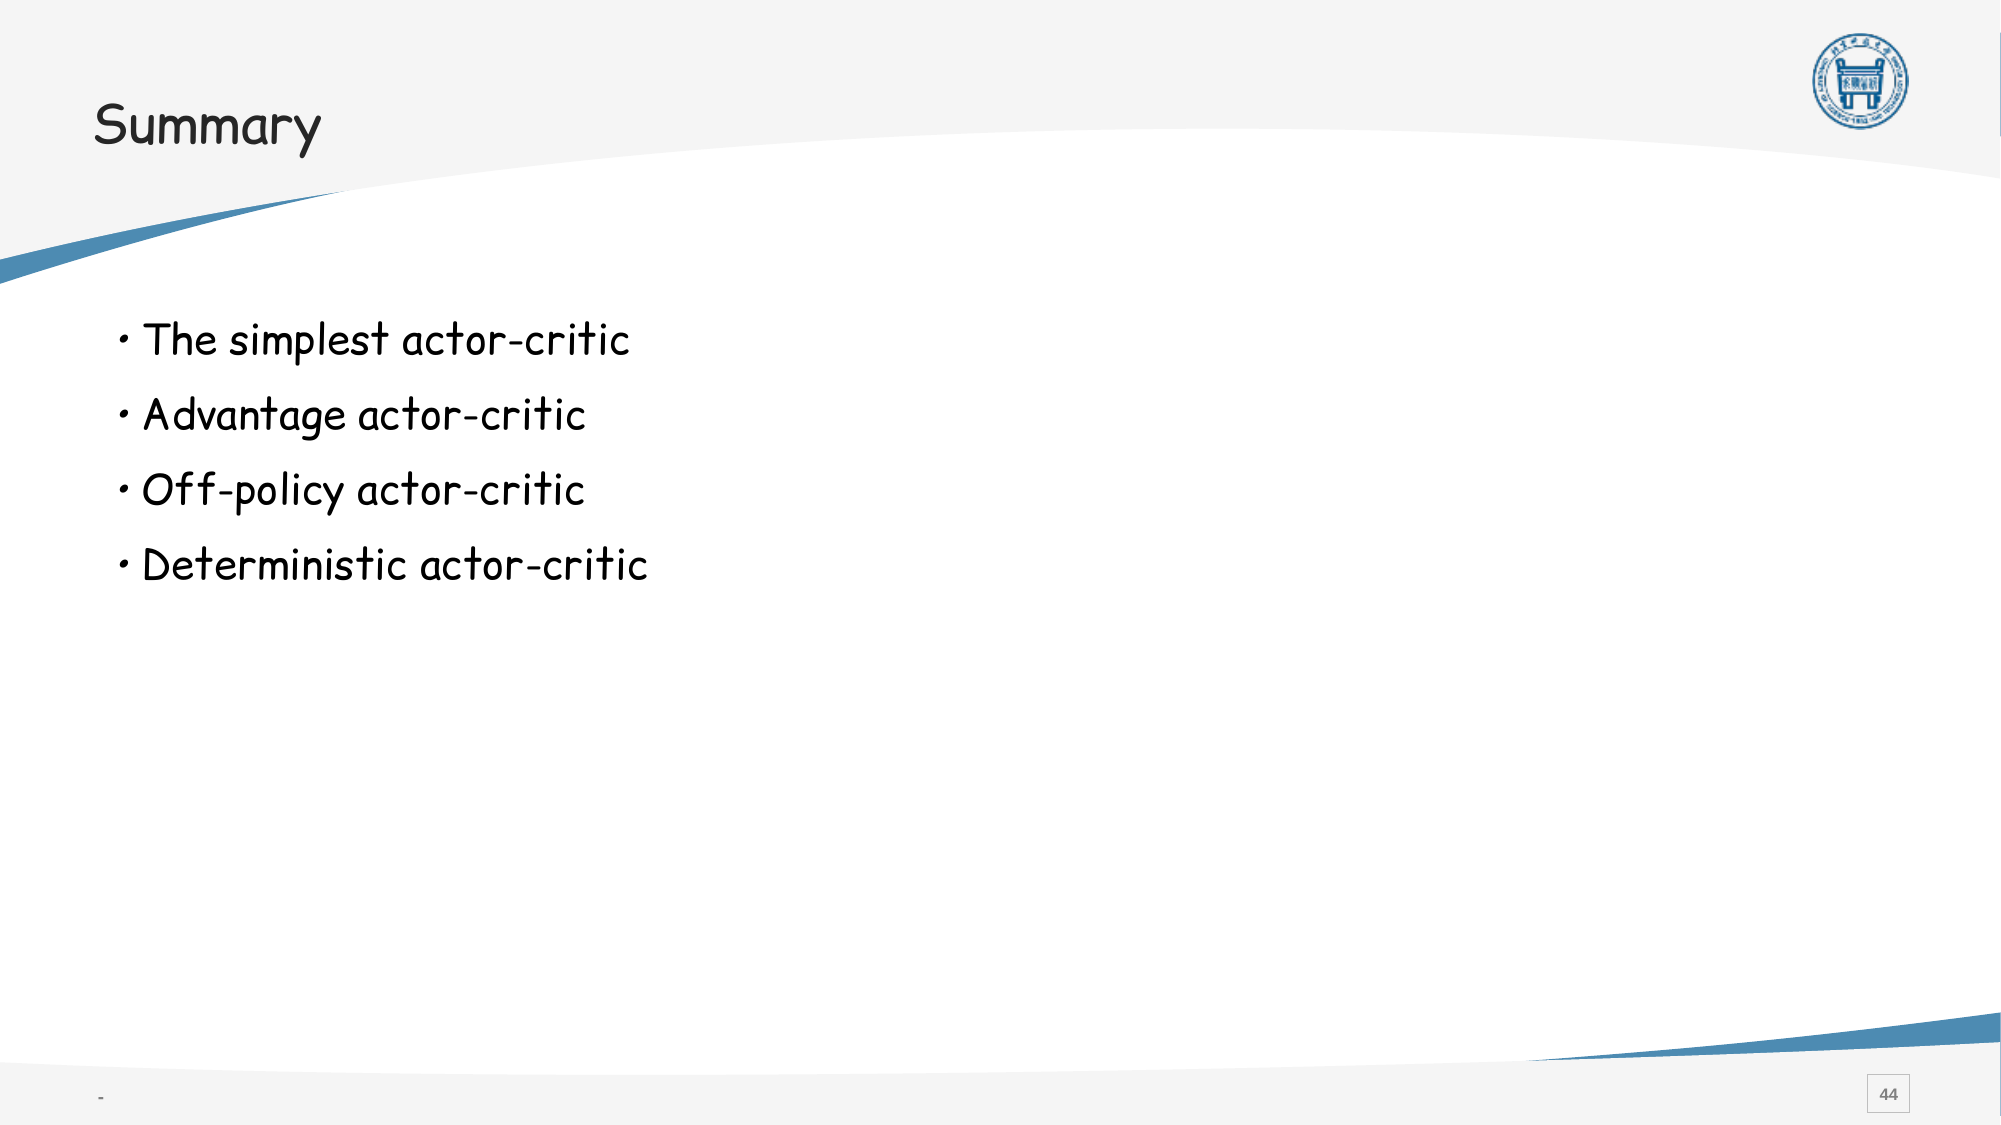

# Summary
• The simplest actor-critic
• Advantage actor-critic
• Off-policy actor-critic
• Deterministic actor-critic